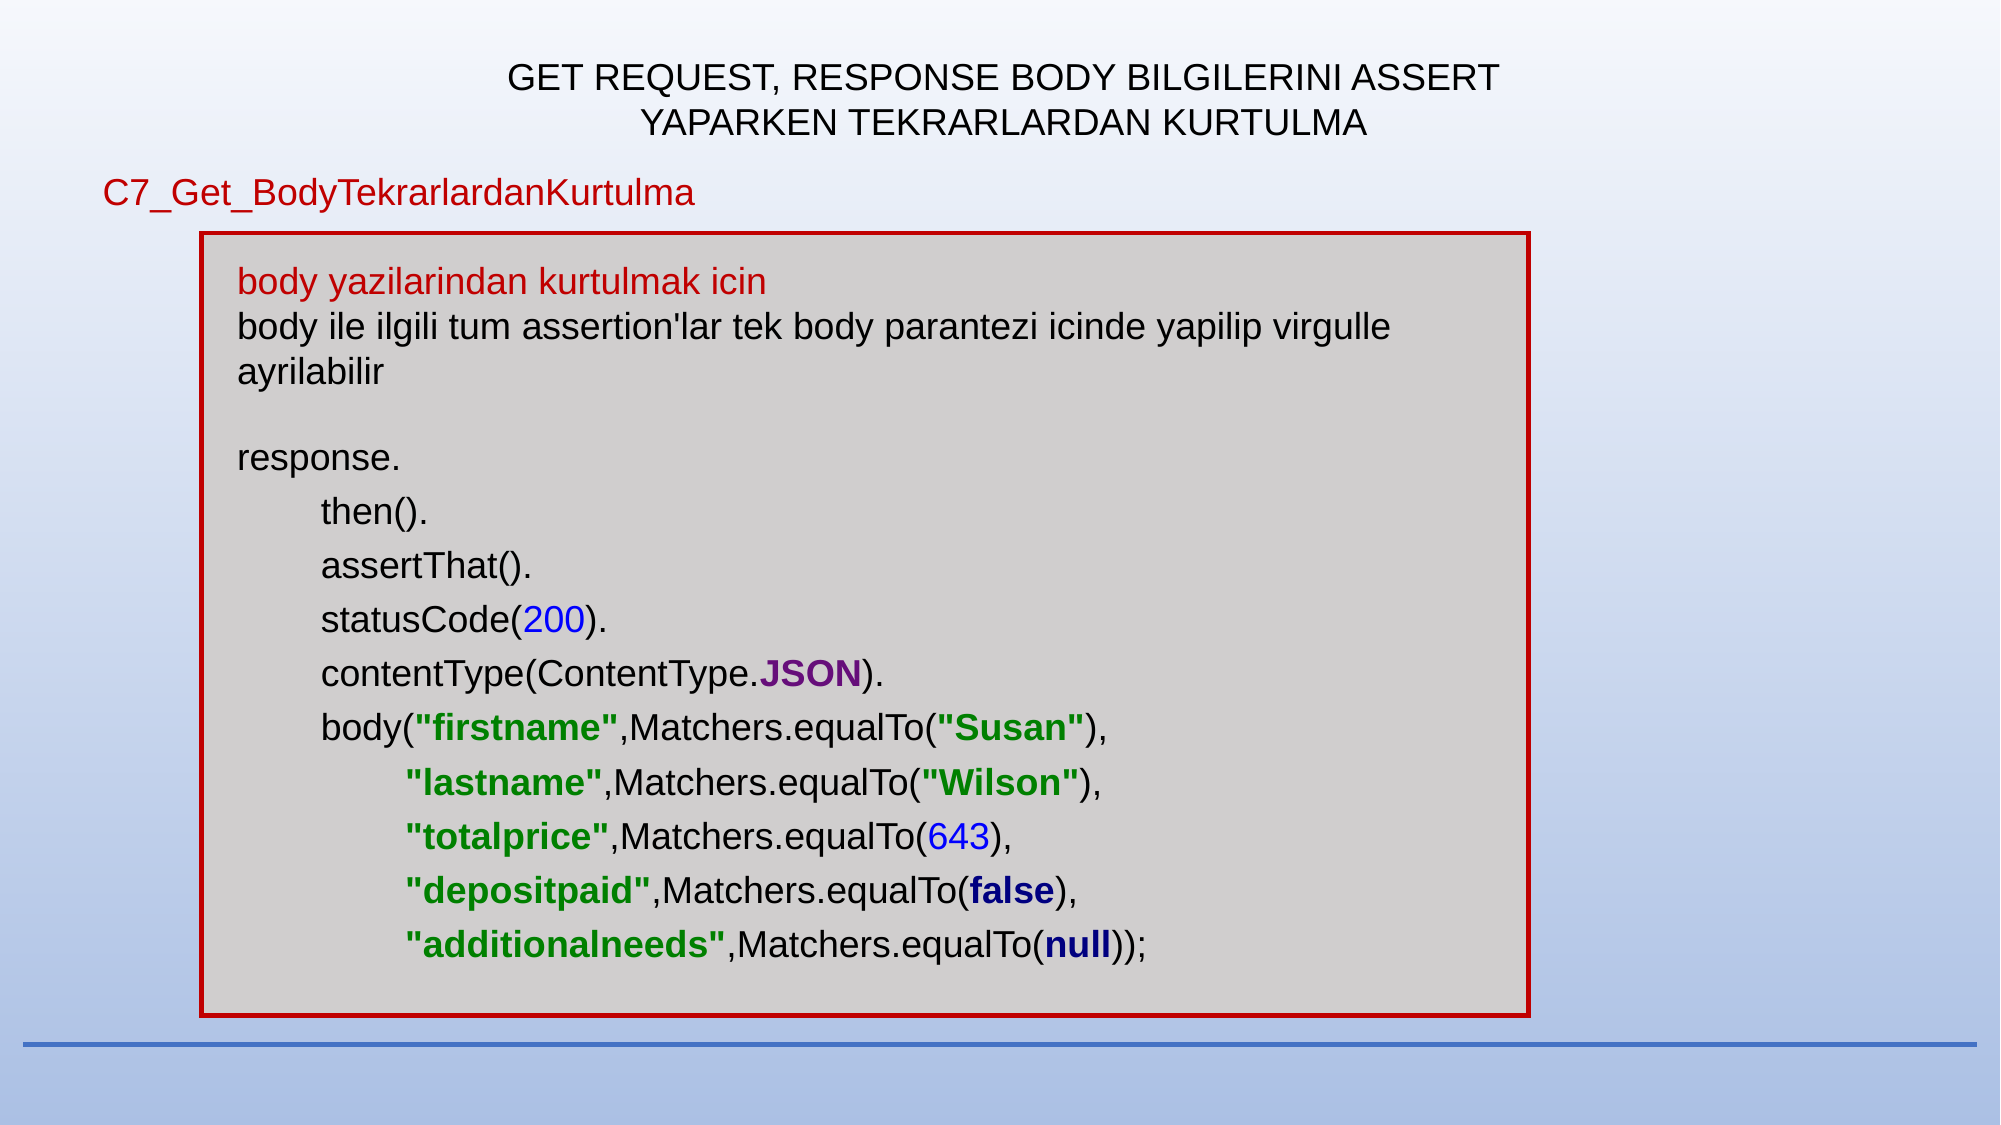

GET REQUEST, RESPONSE BODY BILGILERINI ASSERT YAPARKEN TEKRARLARDAN KURTULMA
C7_Get_BodyTekrarlardanKurtulma

body yazilarindan kurtulmak icin
body ile ilgili tum assertion'lar tek body parantezi icinde yapilip virgulle ayrilabilir
response.
        then().
        assertThat().
        statusCode(200).
        contentType(ContentType.JSON).
        body("firstname",Matchers.equalTo("Susan"),
                "lastname",Matchers.equalTo("Wilson"),
                "totalprice",Matchers.equalTo(643),
                "depositpaid",Matchers.equalTo(false),
                "additionalneeds",Matchers.equalTo(null));